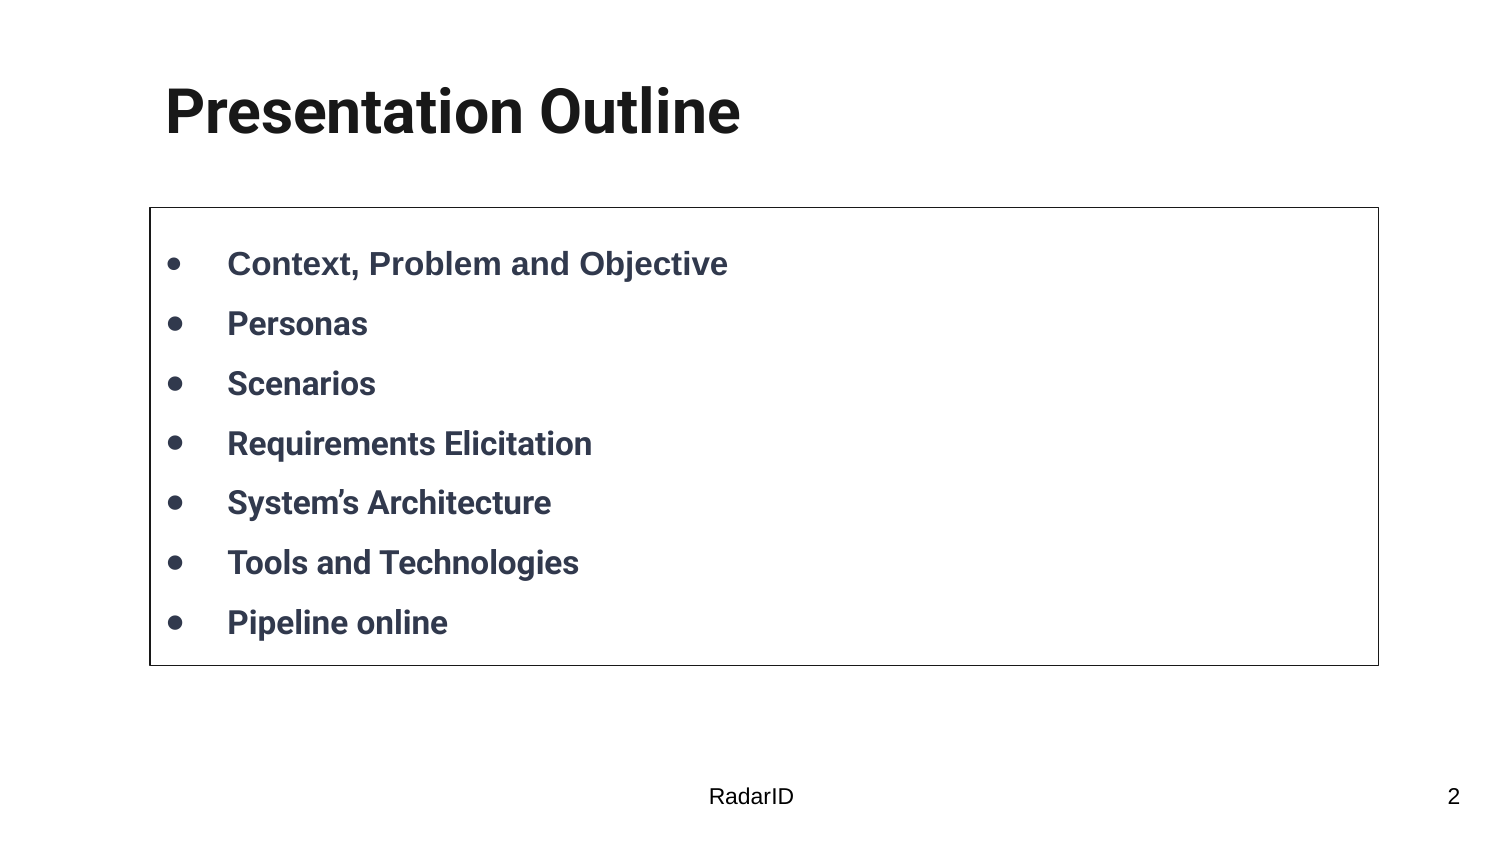

Presentation Outline
   Context, Problem and Objective
Personas
Scenarios
Requirements Elicitation
System’s Architecture
Tools and Technologies
Pipeline online
2
RadarID